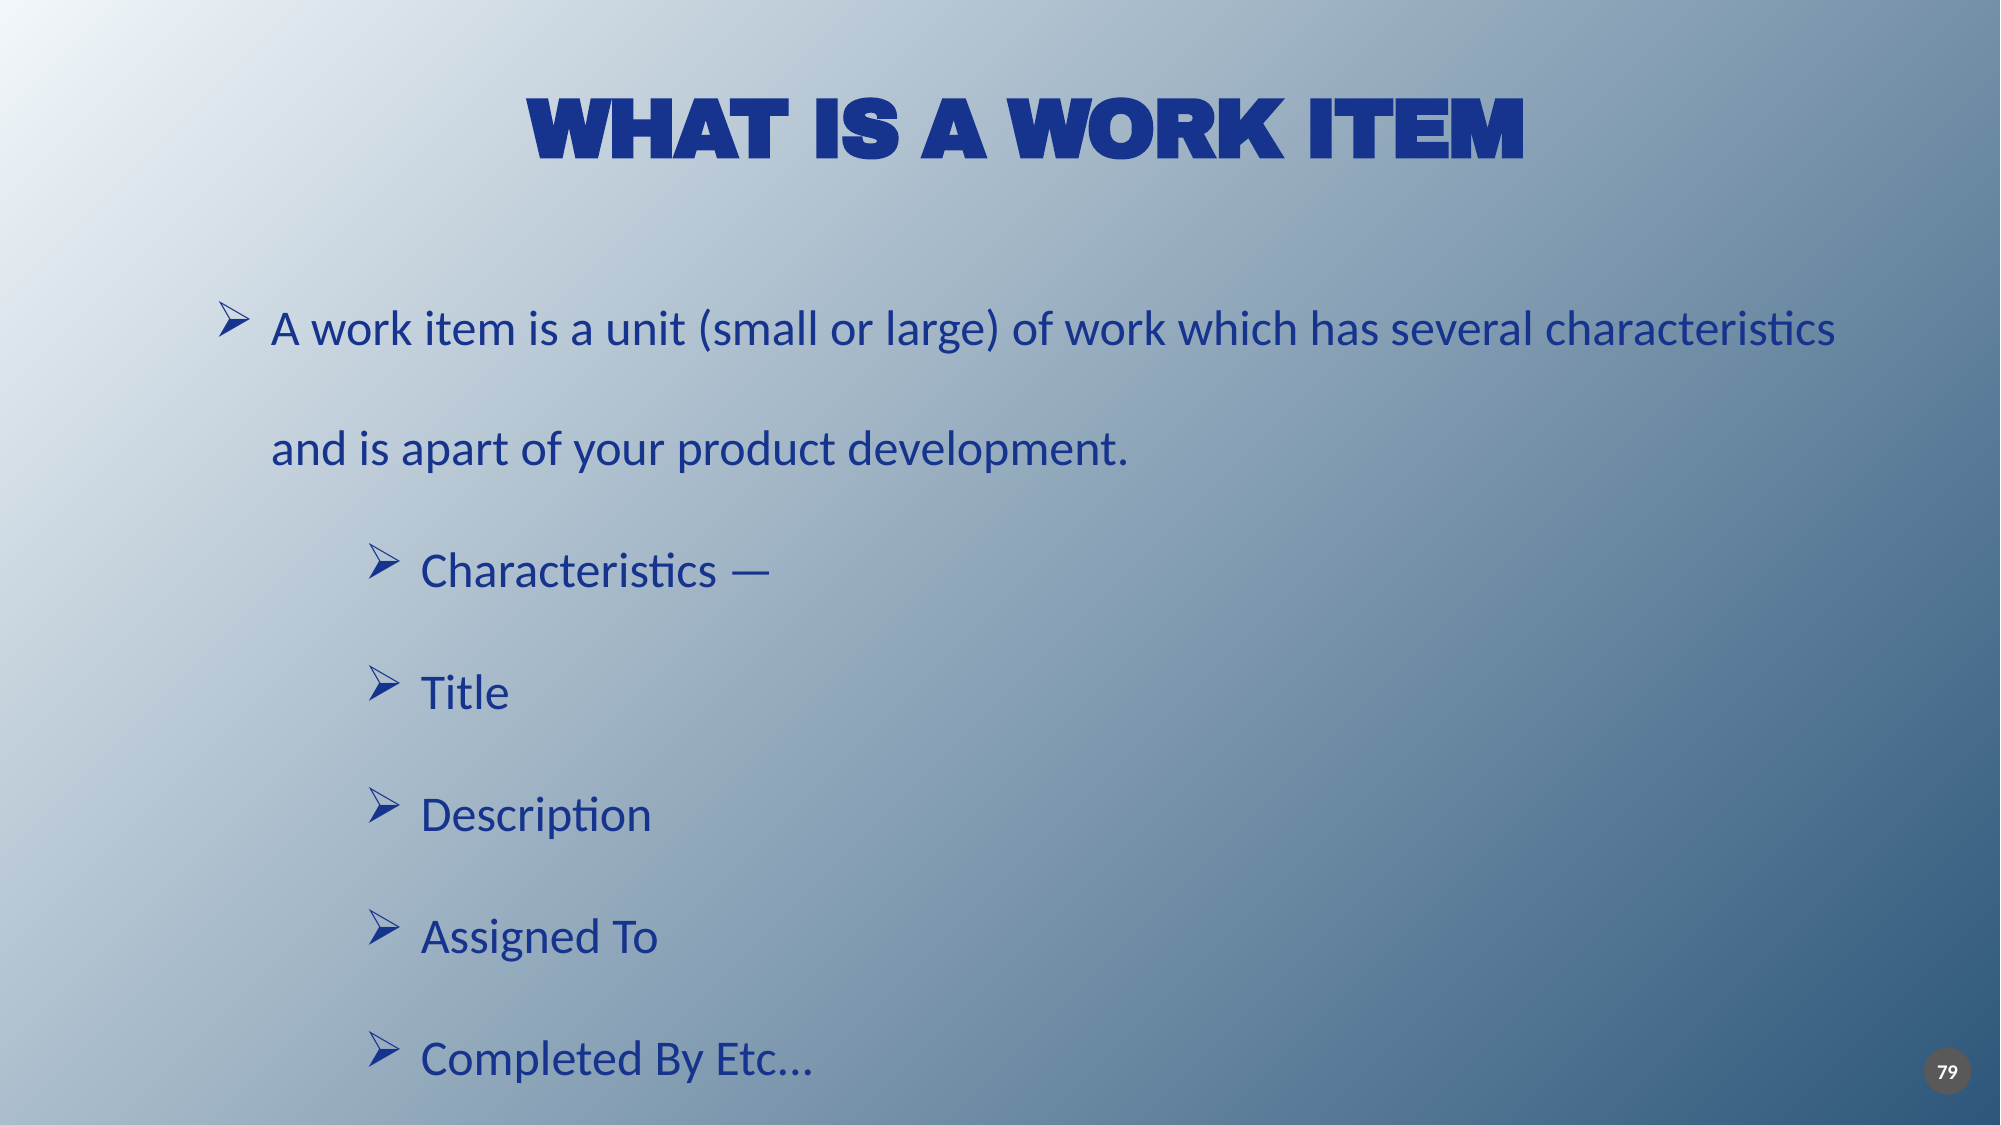

WHAT IS A WORK ITEM
A work item is a unit (small or large) of work which has several characteristics and is apart of your product development.
Characteristics —
Title
Description
Assigned To
Completed By Etc...
79